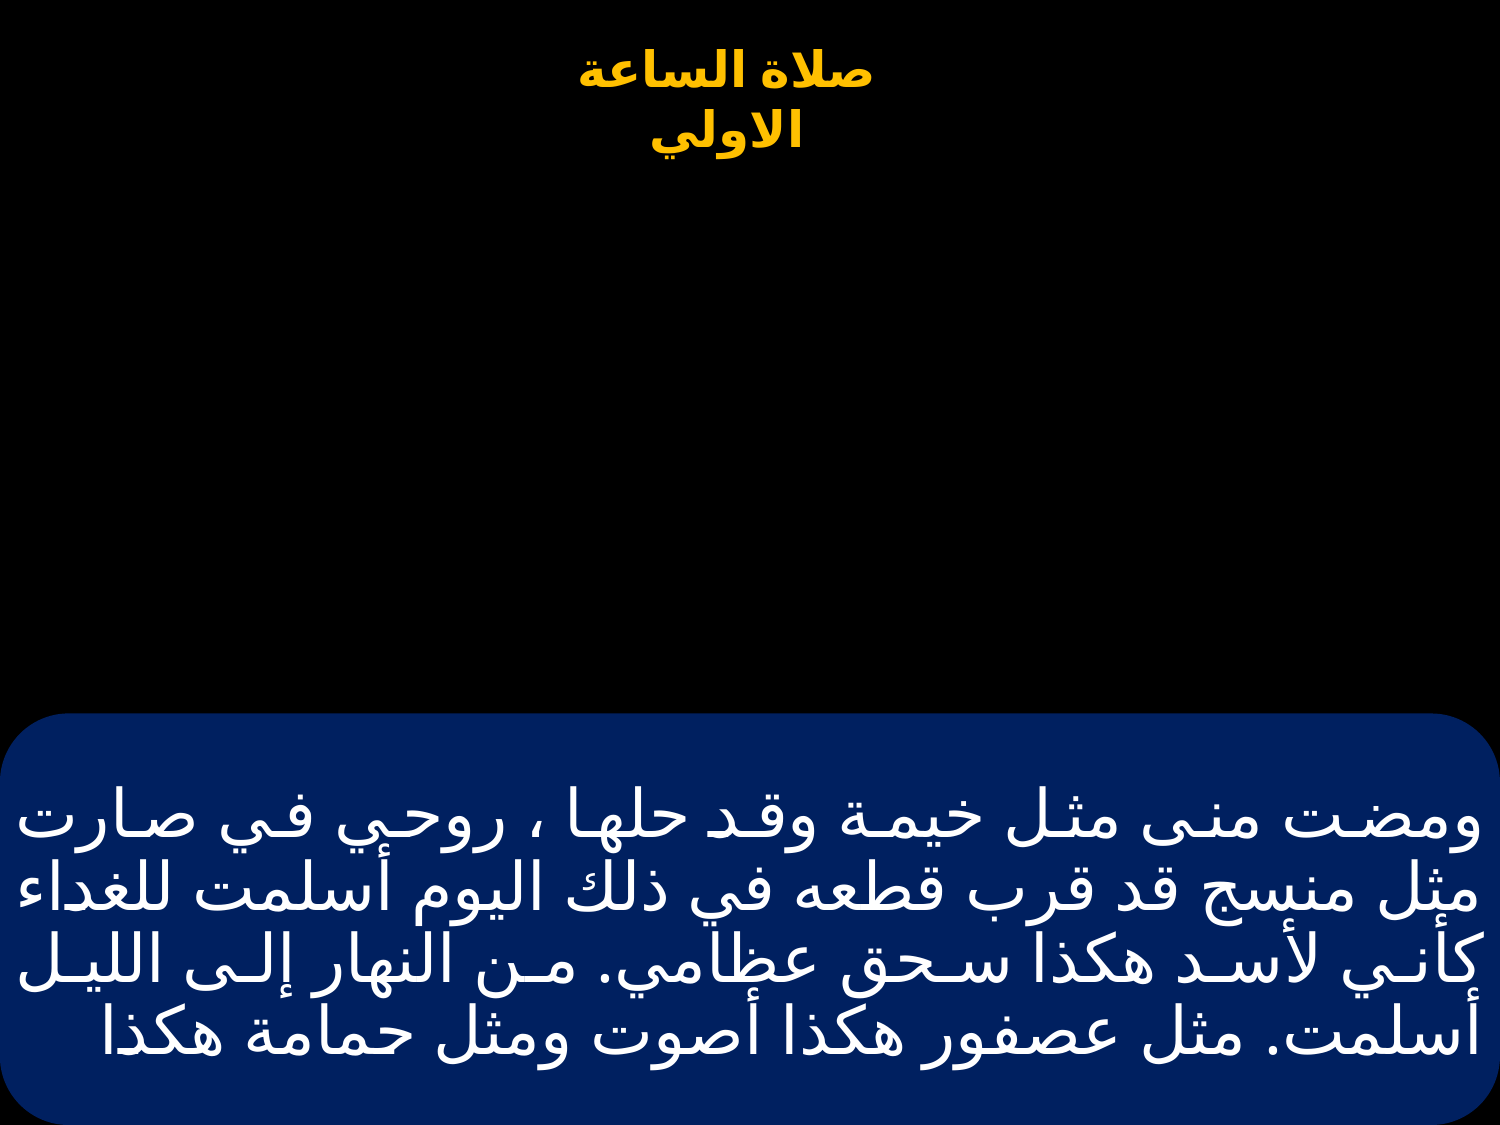

# ومضت منى مثل خيمة وقد حلها ، روحي في صارت مثل منسج قد قرب قطعه في ذلك اليوم أسلمت للغداء كأني لأسد هكذا سحق عظامي. من النهار إلى الليل أسلمت. مثل عصفور هكذا أصوت ومثل حمامة هكذا